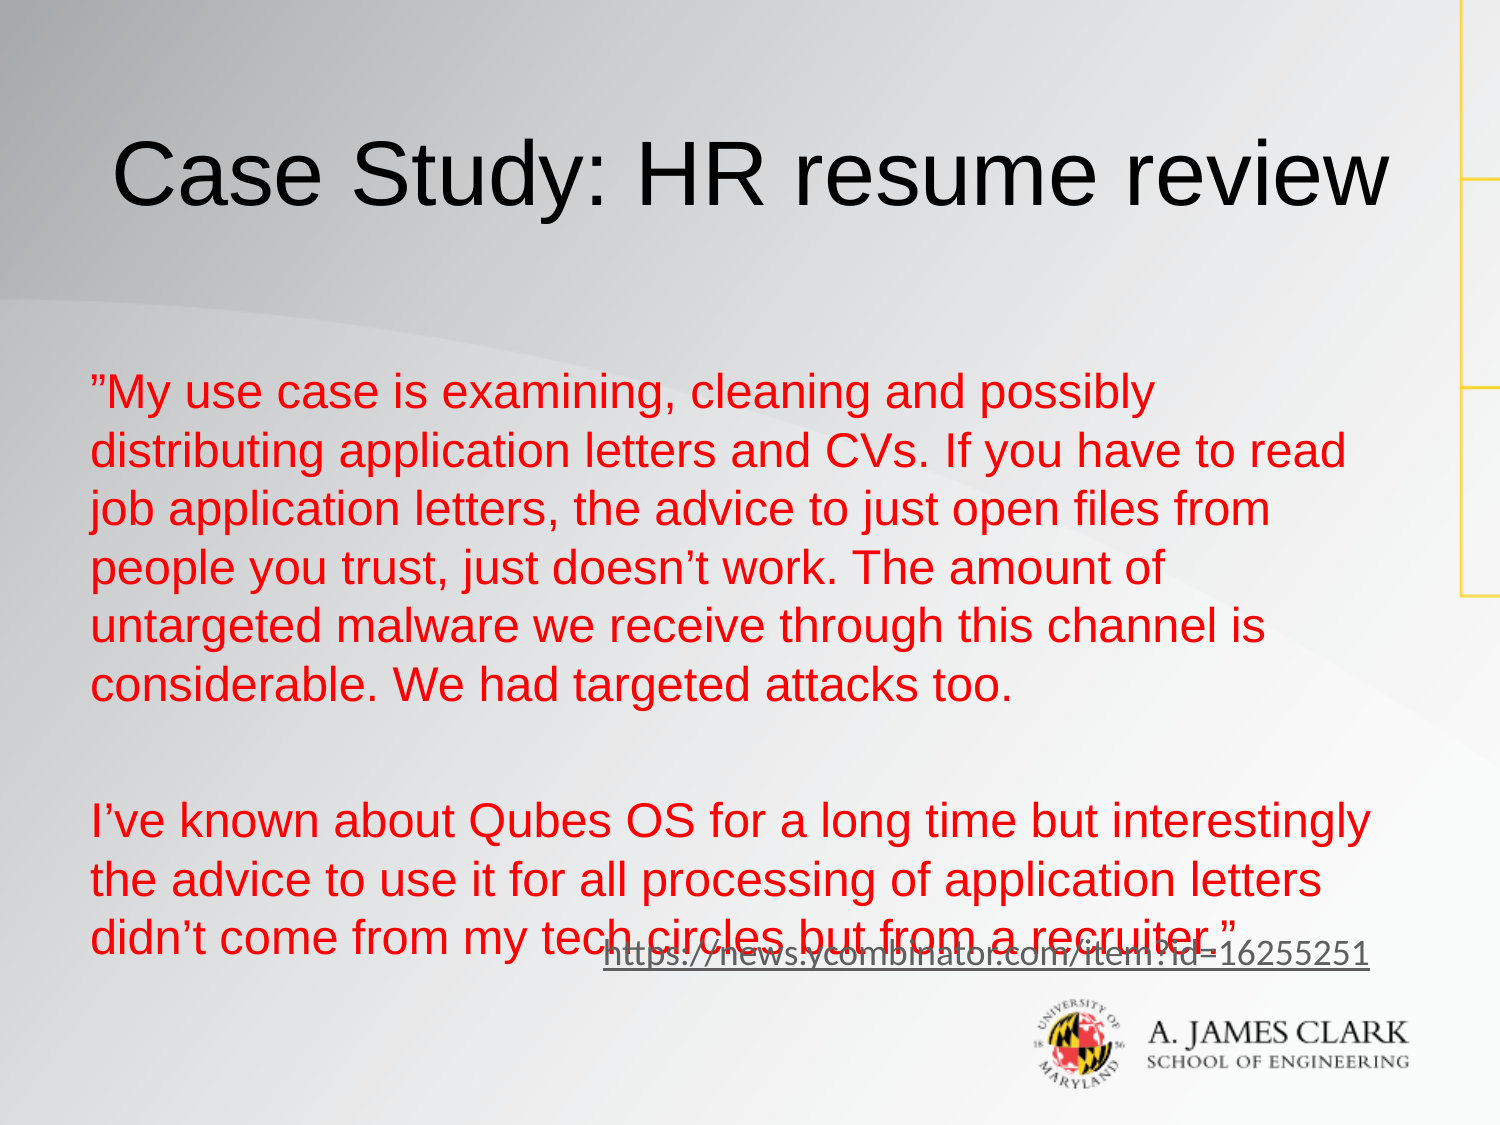

# Case Study: HR resume review
”My use case is examining, cleaning and possibly distributing application letters and CVs. If you have to read job application letters, the advice to just open files from people you trust, just doesn’t work. The amount of untargeted malware we receive through this channel is considerable. We had targeted attacks too.

I’ve known about Qubes OS for a long time but interestingly the advice to use it for all processing of application letters didn’t come from my tech circles but from a recruiter.”

https://news.ycombinator.com/item?id=16255251